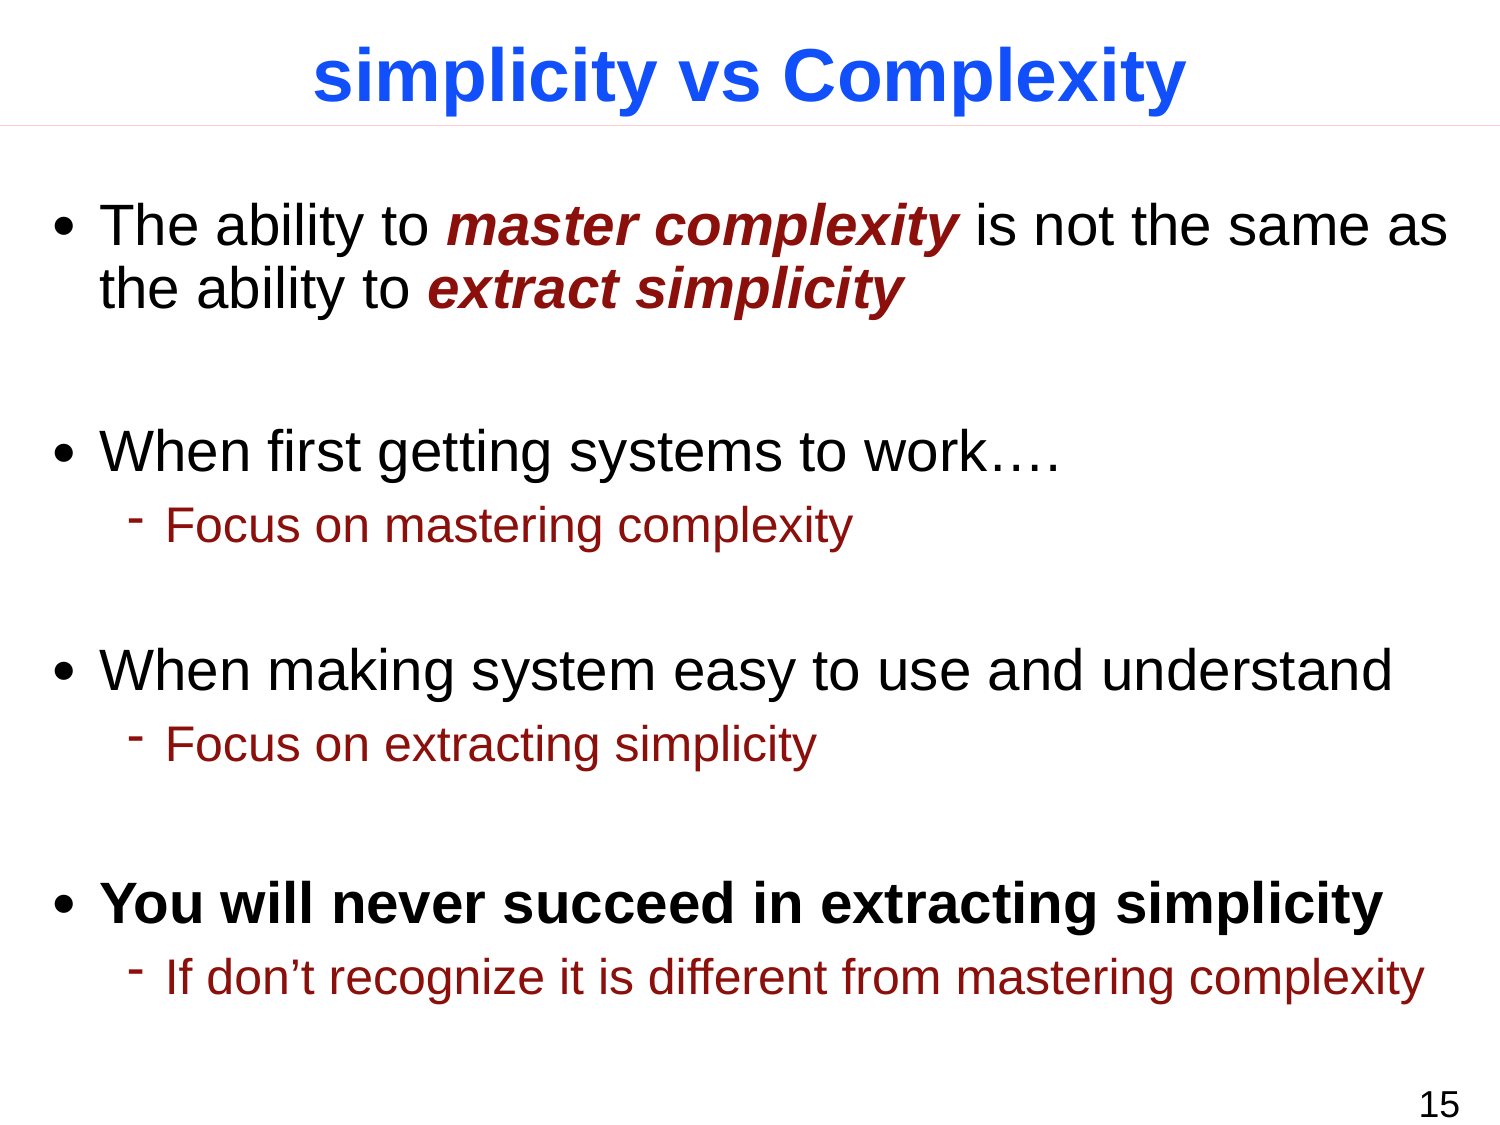

# simplicity vs Complexity
The ability to master complexity is not the same as the ability to extract simplicity

When first getting systems to work….
Focus on mastering complexity

When making system easy to use and understand
Focus on extracting simplicity

You will never succeed in extracting simplicity
If don’t recognize it is different from mastering complexity